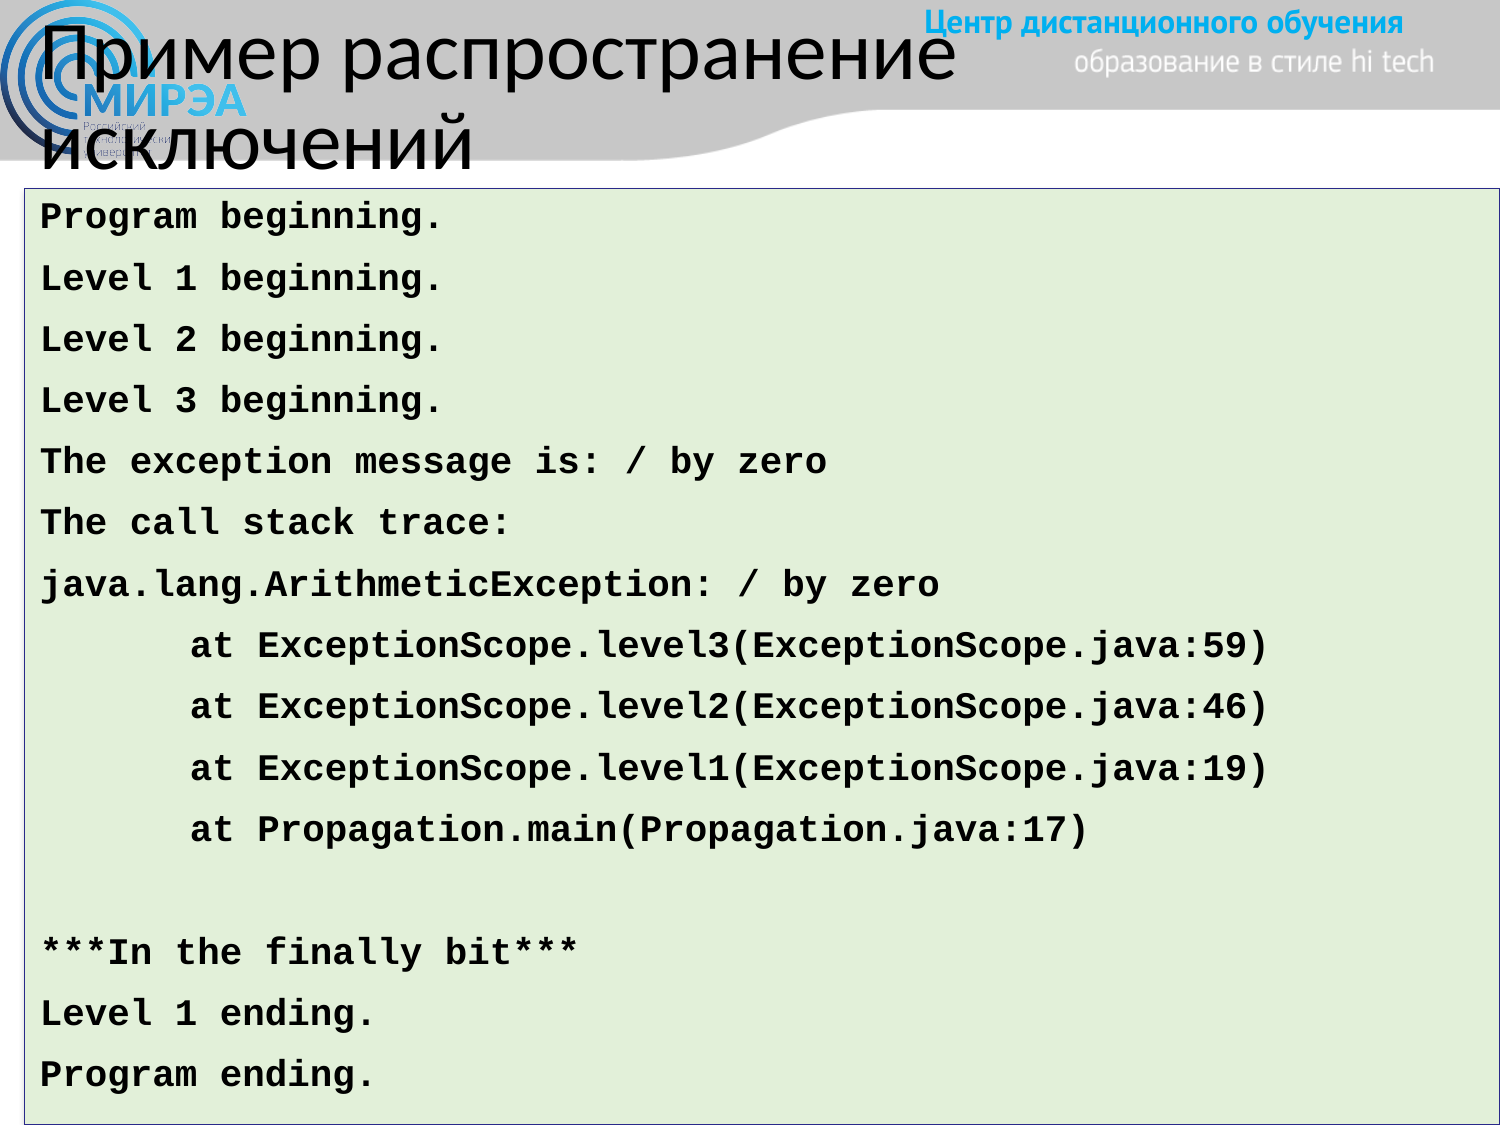

# Пример распространение исключений
Program beginning.
Level 1 beginning.
Level 2 beginning.
Level 3 beginning.
The exception message is: / by zero
The call stack trace:
java.lang.ArithmeticException: / by zero
	at ExceptionScope.level3(ExceptionScope.java:59)
	at ExceptionScope.level2(ExceptionScope.java:46)
	at ExceptionScope.level1(ExceptionScope.java:19)
	at Propagation.main(Propagation.java:17)

***In the finally bit***
Level 1 ending.
Program ending.

10-66